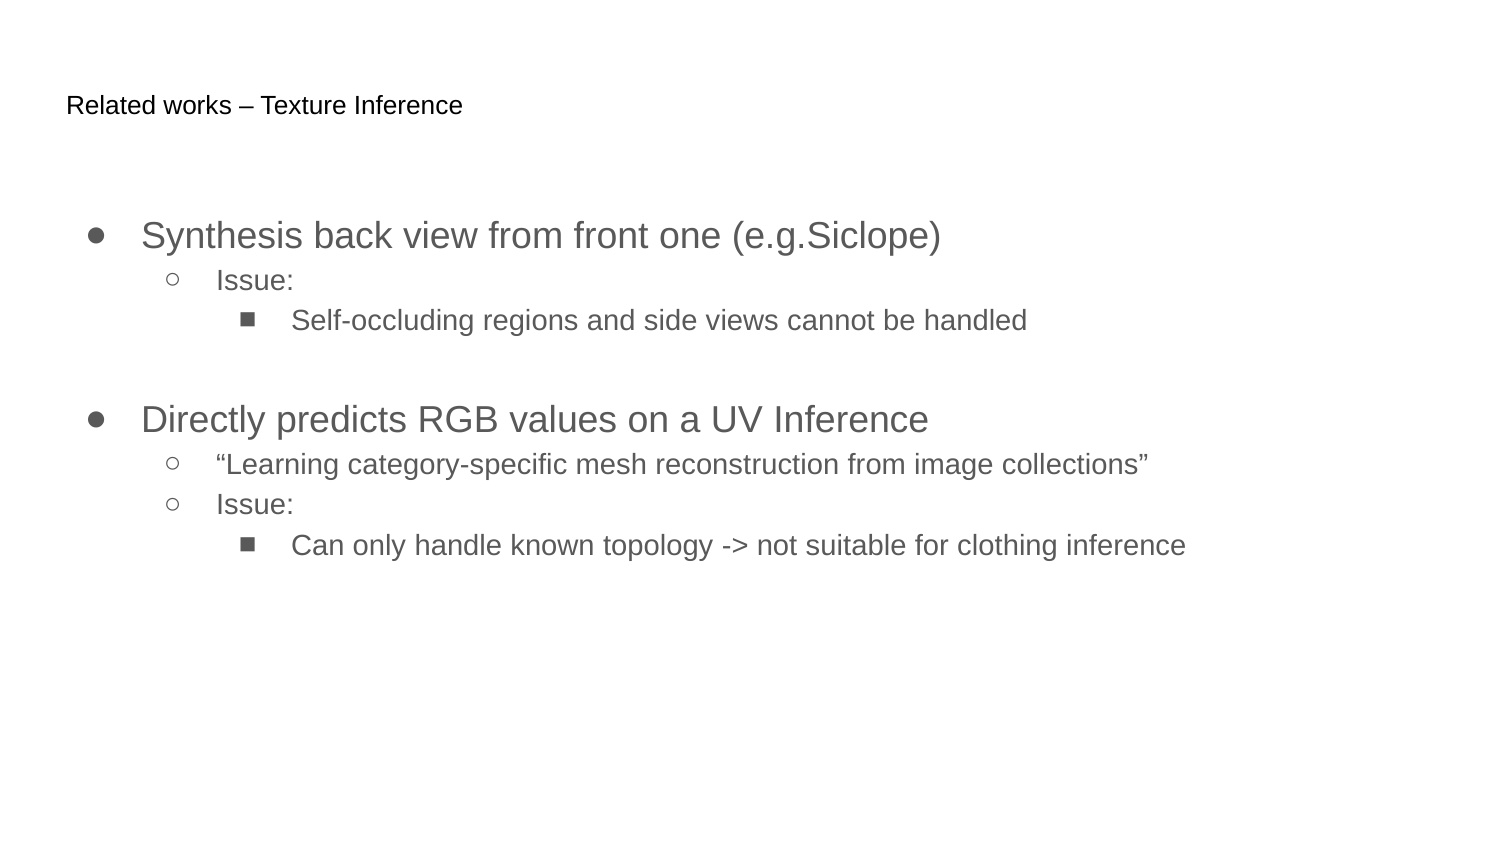

# Related works – Texture Inference
Synthesis back view from front one (e.g.Siclope)
Issue:
Self-occluding regions and side views cannot be handled

Directly predicts RGB values on a UV Inference
“Learning category-specific mesh reconstruction from image collections”
Issue:
Can only handle known topology -> not suitable for clothing inference